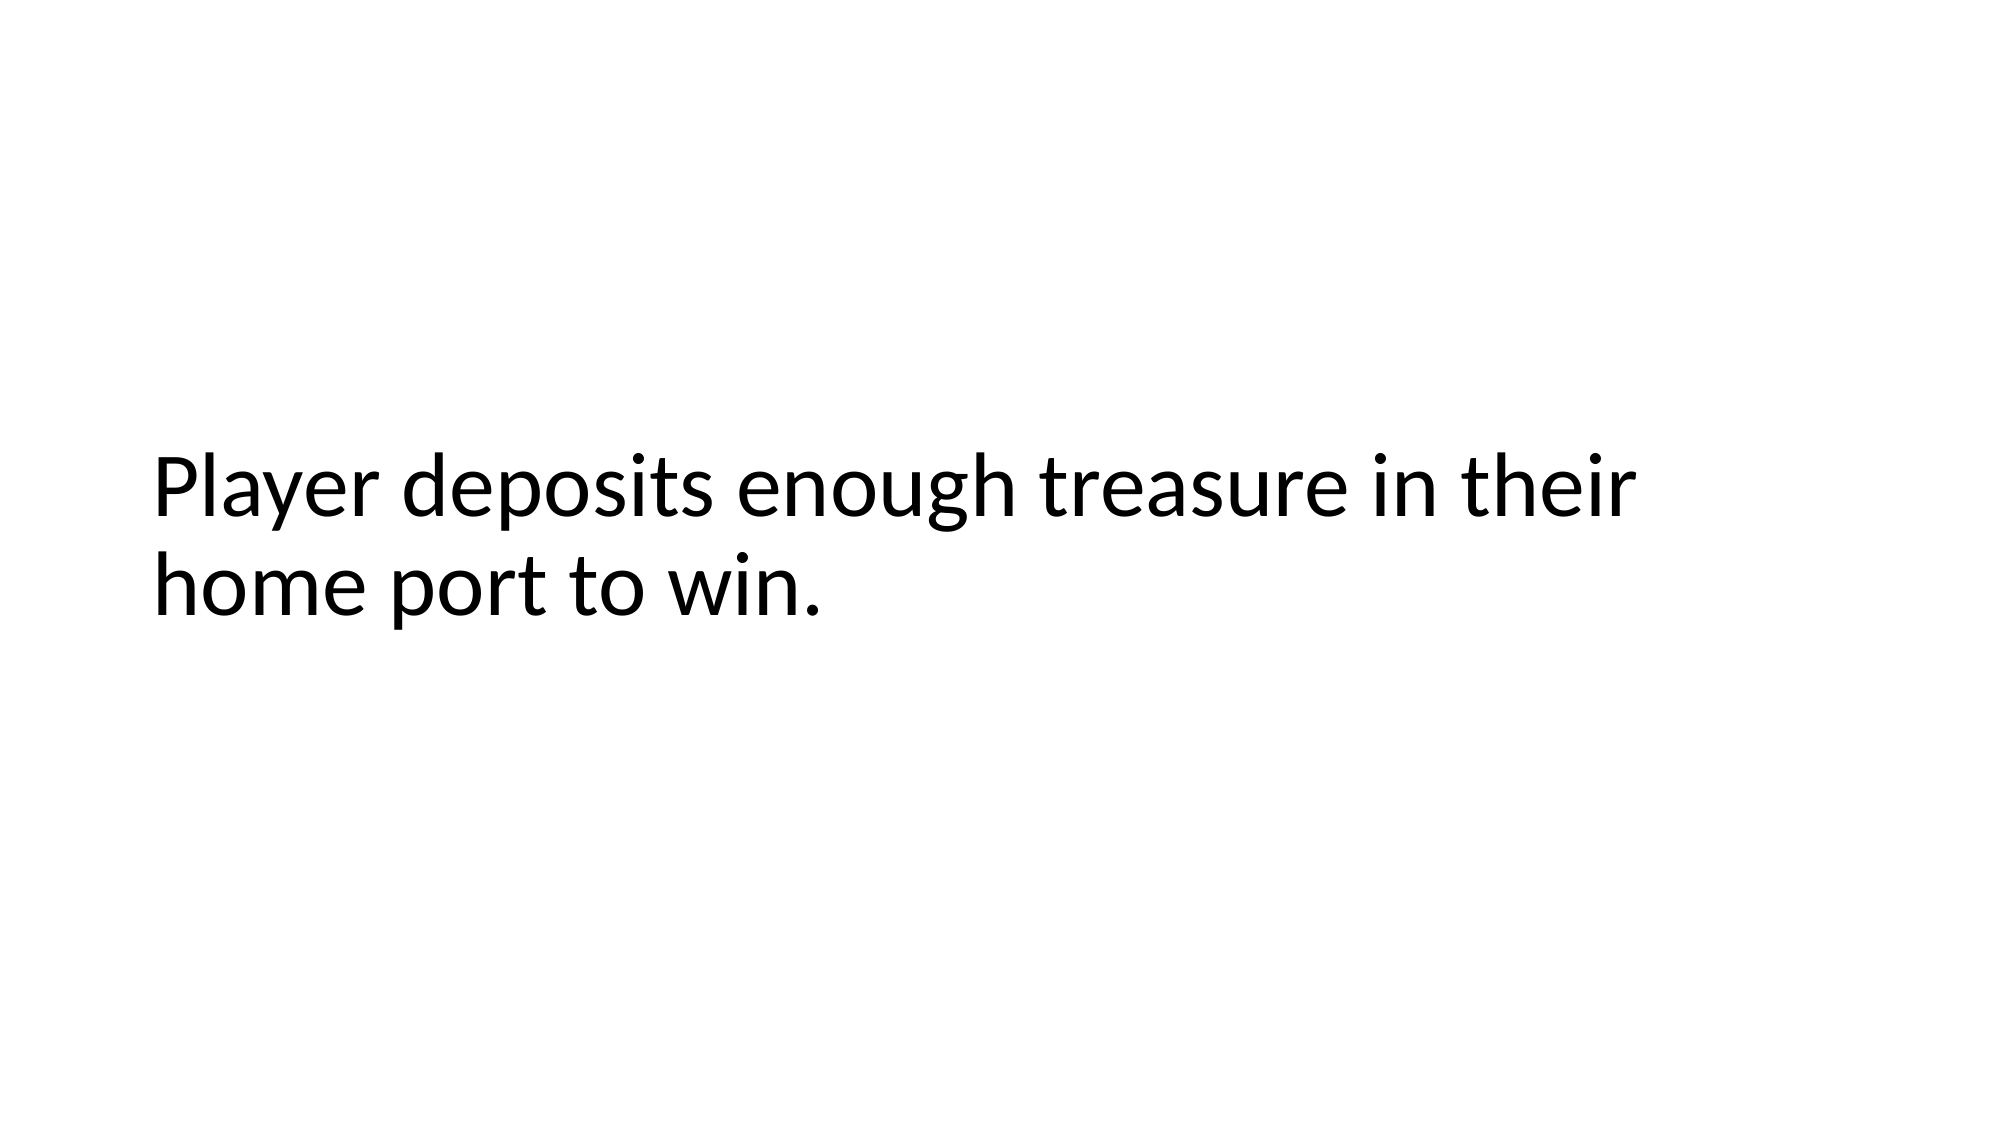

# Player deposits enough treasure in their home port to win.